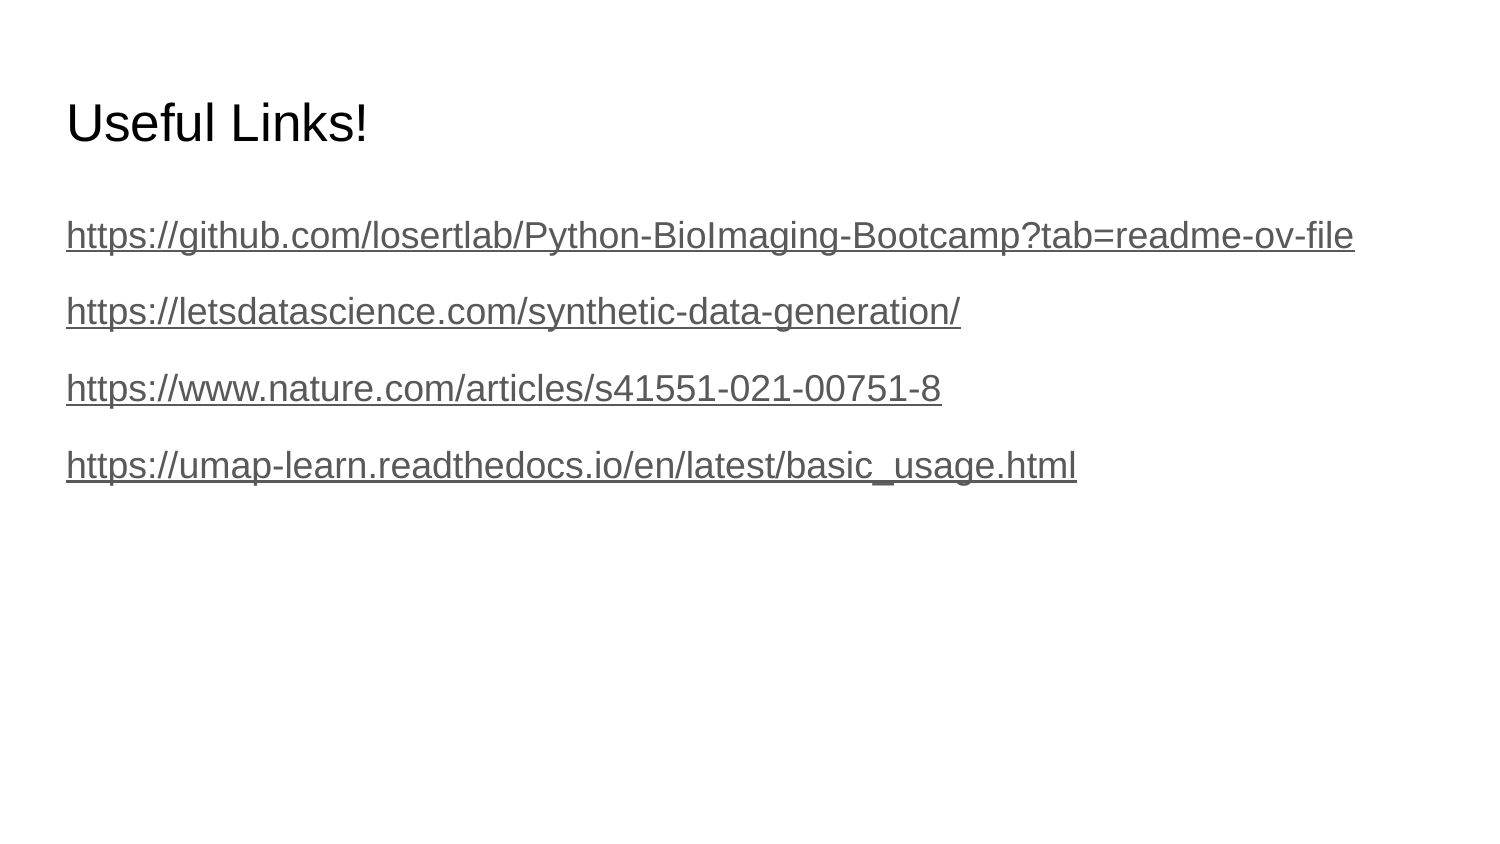

# Useful Links!
https://github.com/losertlab/Python-BioImaging-Bootcamp?tab=readme-ov-file
https://letsdatascience.com/synthetic-data-generation/
https://www.nature.com/articles/s41551-021-00751-8
https://umap-learn.readthedocs.io/en/latest/basic_usage.html